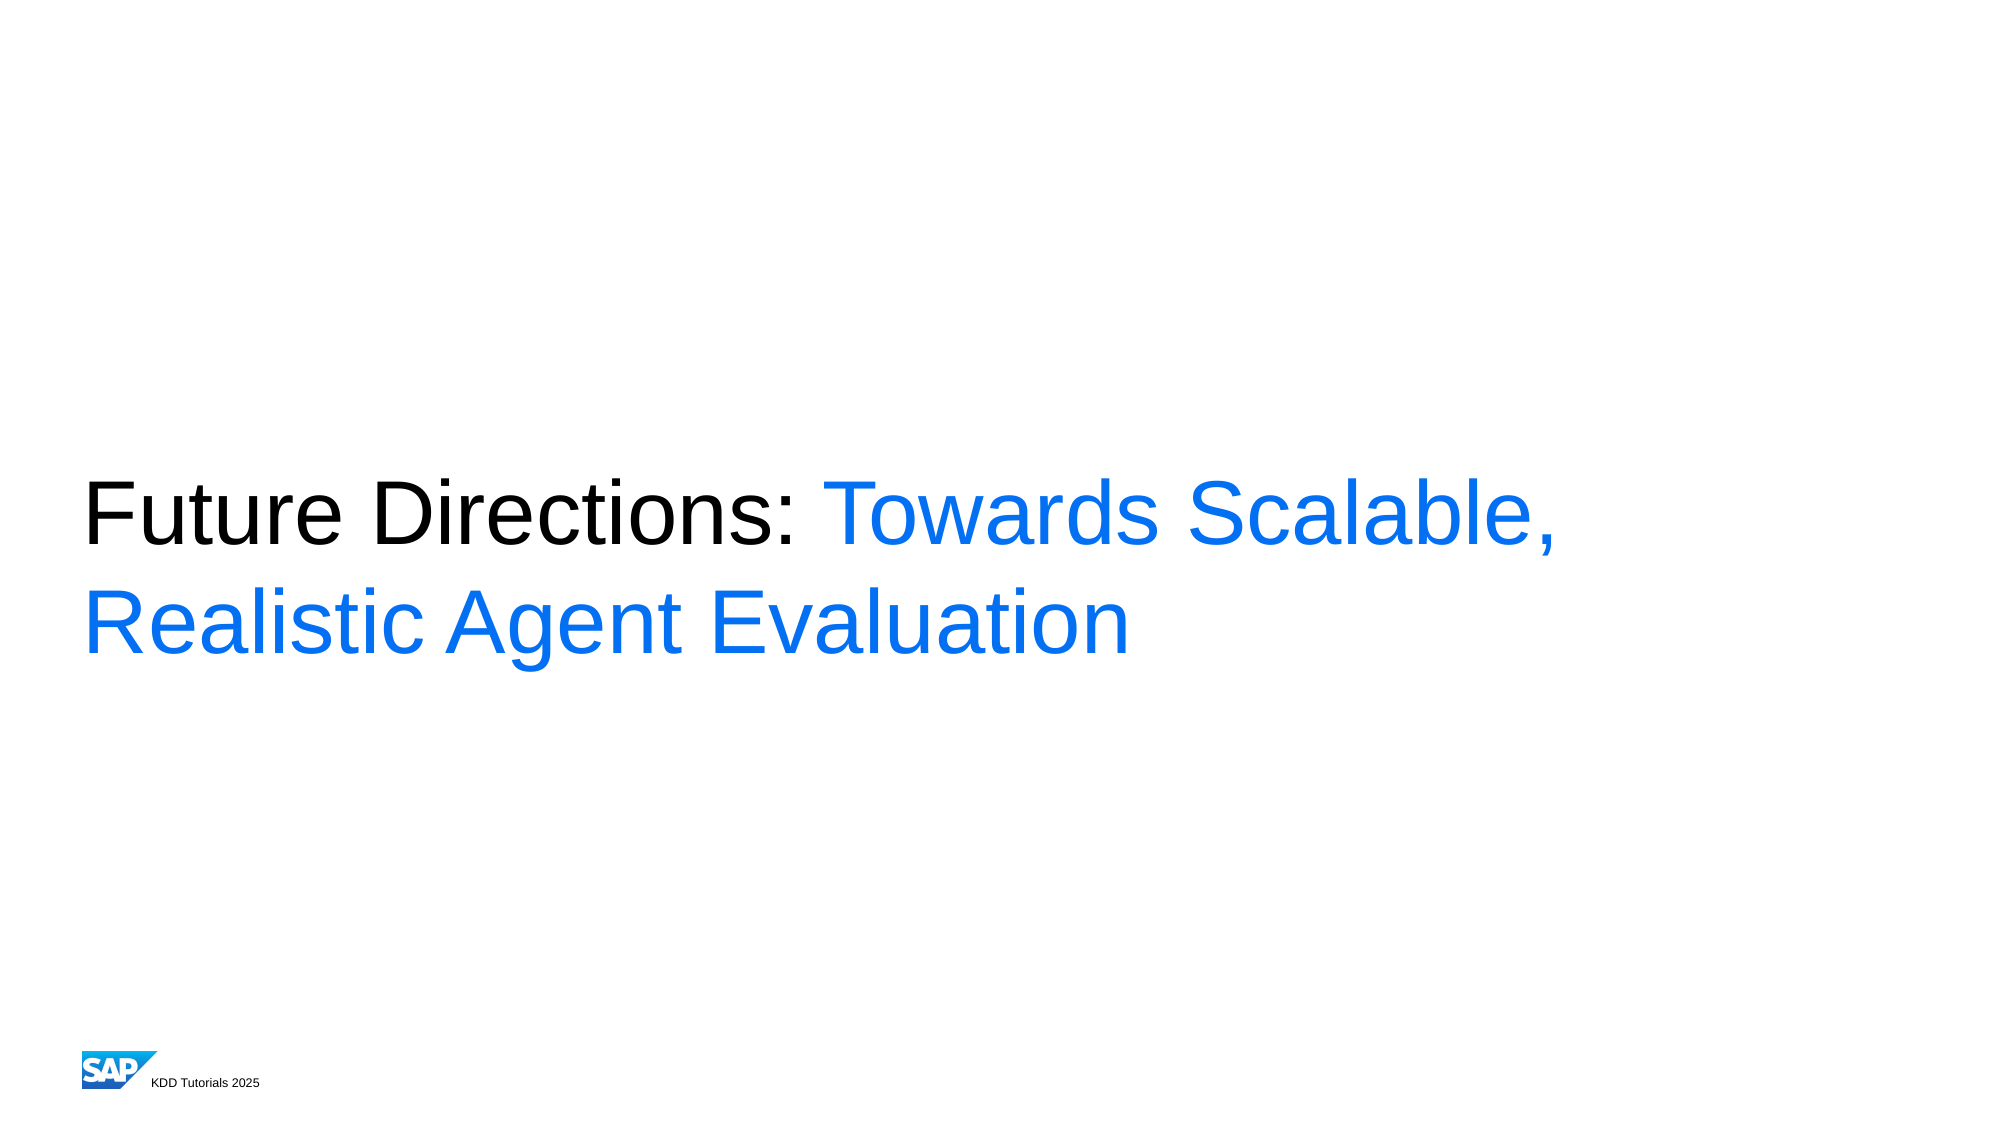

# Future Directions: Towards Scalable, Realistic Agent Evaluation